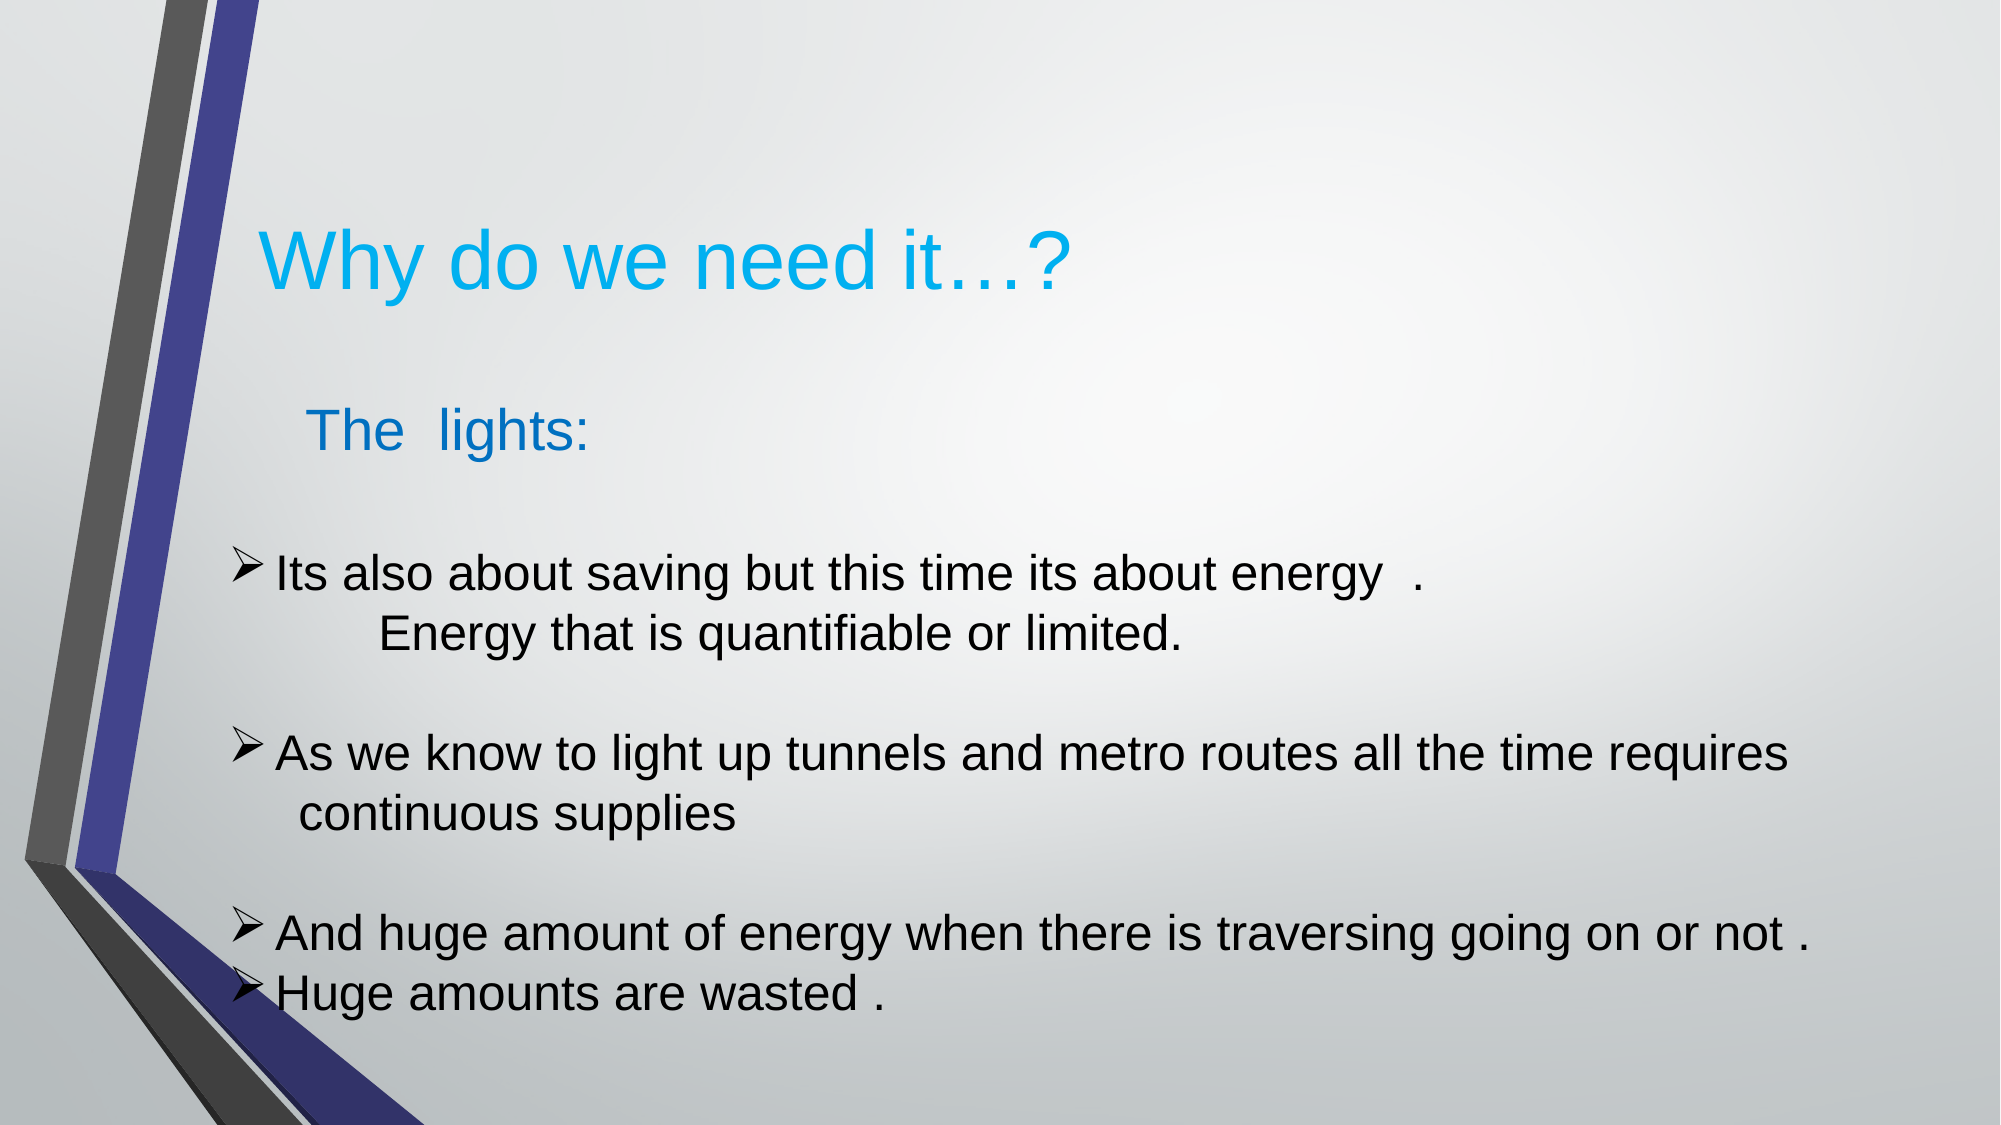

# Why do we need it…?
The  lights:
Its also about saving but this time its about energy  .
	Energy that is quantifiable or limited.

As we know to light up tunnels and metro routes all the time requires
     continuous supplies

And huge amount of energy when there is traversing going on or not .
Huge amounts are wasted .